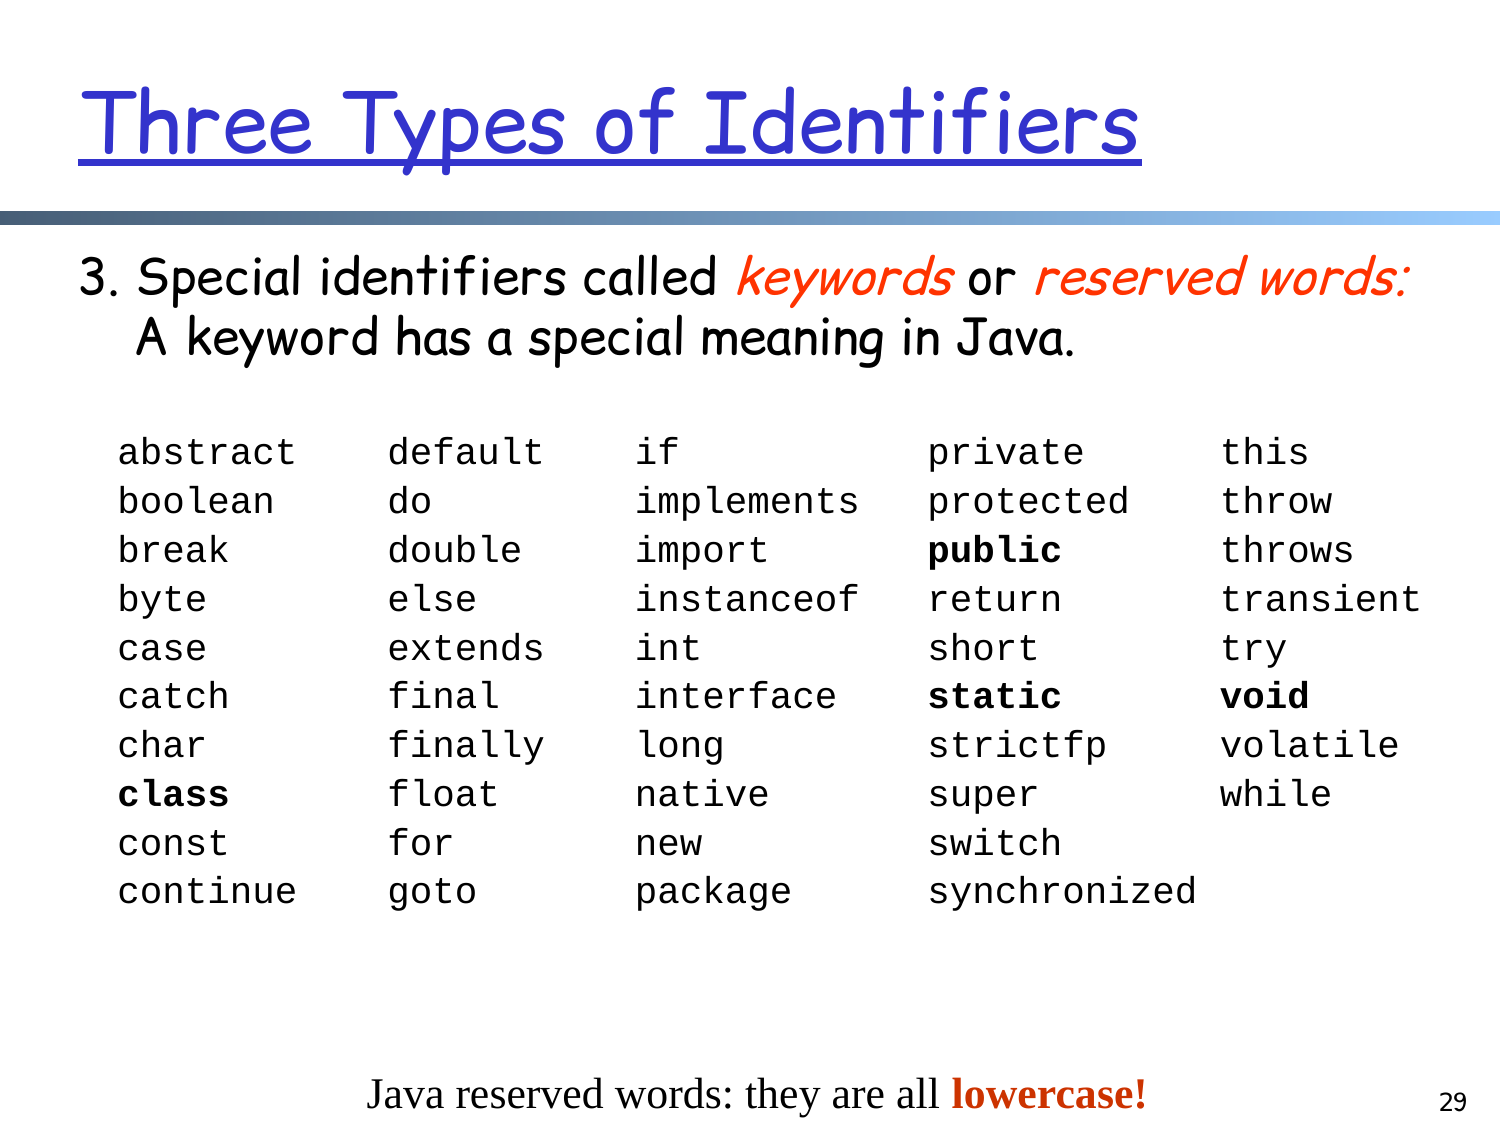

Three Types of Identifiers
3. Special identifiers called keywords or reserved words: A keyword has a special meaning in Java.
    abstract    default    if           private      this
    boolean     do         implements   protected    throw
    break       double     import       public       throws
    byte        else       instanceof   return       transient
    case        extends    int          short        try
    catch       final      interface    static       void
    char        finally    long         strictfp     volatile
    class       float      native       super        while
    const       for        new          switch
    continue    goto       package      synchronized
 Java reserved words: they are all lowercase!
29